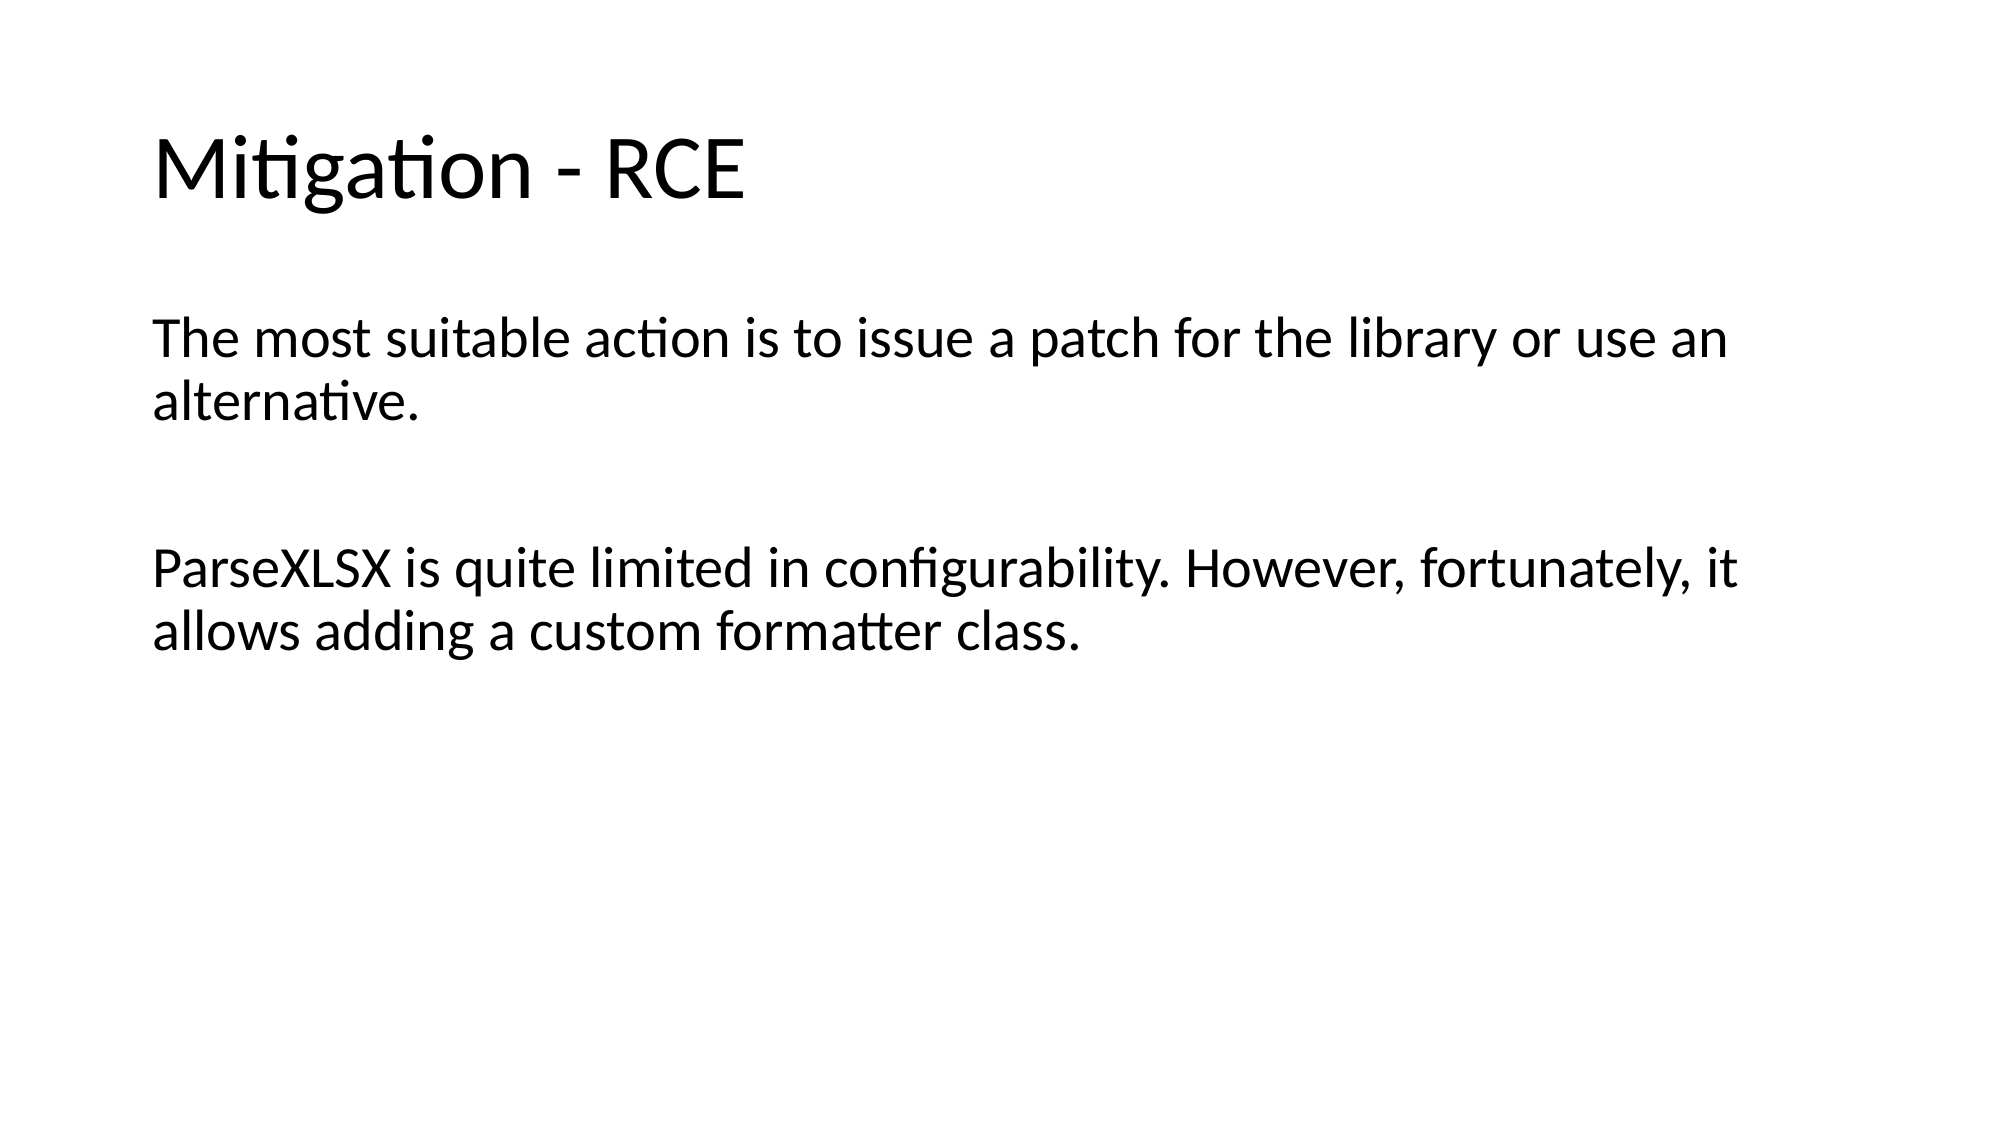

# Mitigation - RCE
The most suitable action is to issue a patch for the library or use an alternative.

ParseXLSX is quite limited in configurability. However, fortunately, it allows adding a custom formatter class.